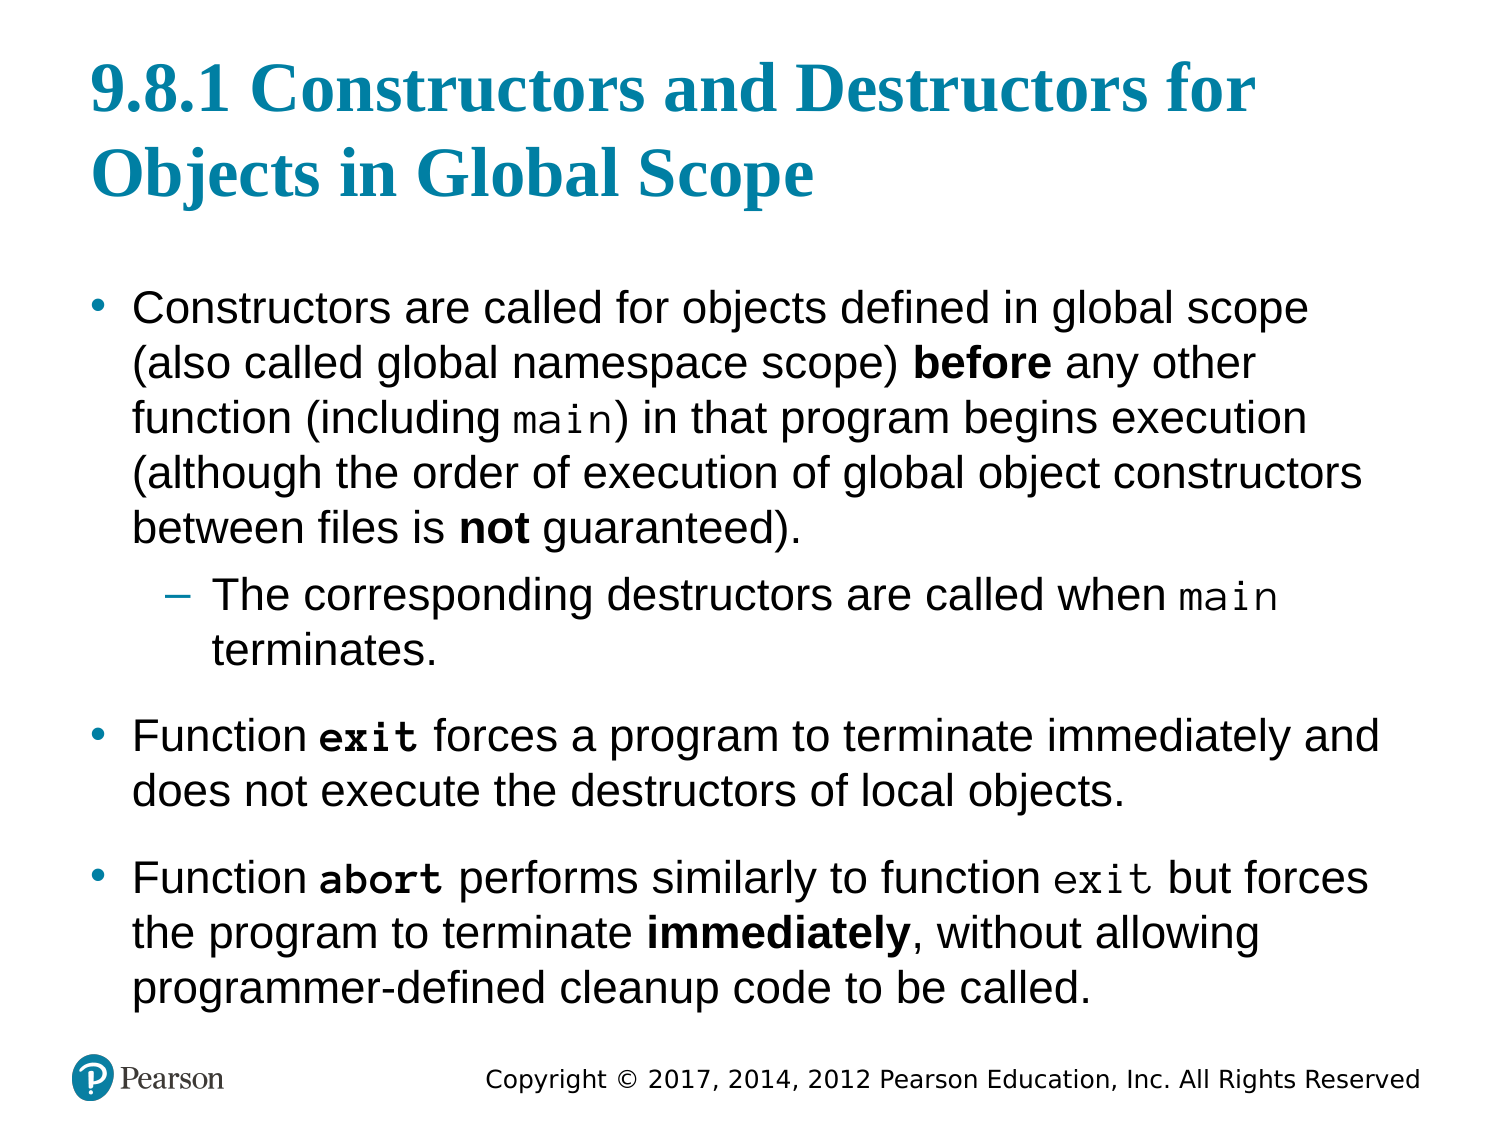

# 9.8.1 Constructors and Destructors for Objects in Global Scope
Constructors are called for objects defined in global scope (also called global namespace scope) before any other function (including main) in that program begins execution (although the order of execution of global object constructors between files is not guaranteed).
The corresponding destructors are called when main terminates.
Function exit forces a program to terminate immediately and does not execute the destructors of local objects.
Function abort performs similarly to function exit but forces the program to terminate immediately, without allowing programmer-defined cleanup code to be called.